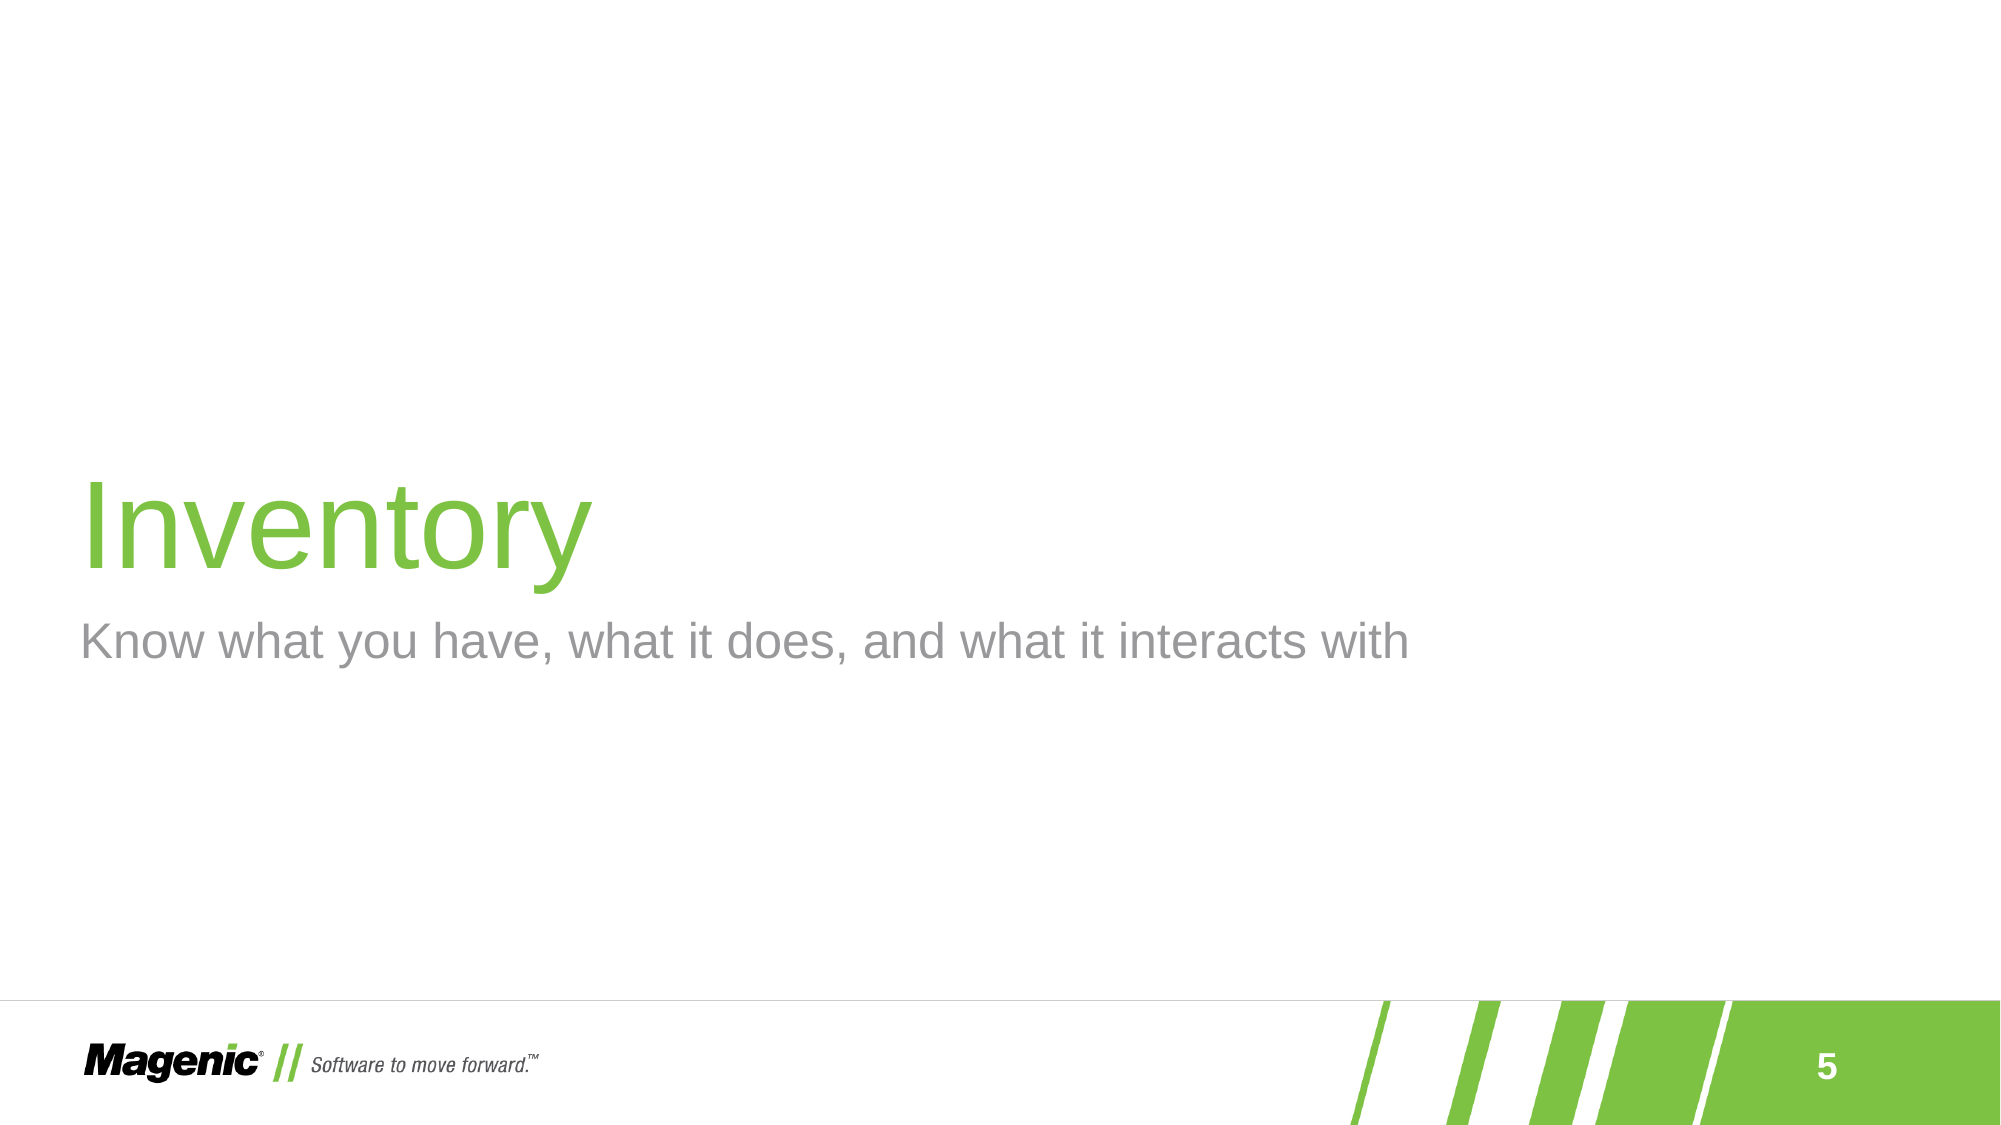

# Inventory
Know what you have, what it does, and what it interacts with